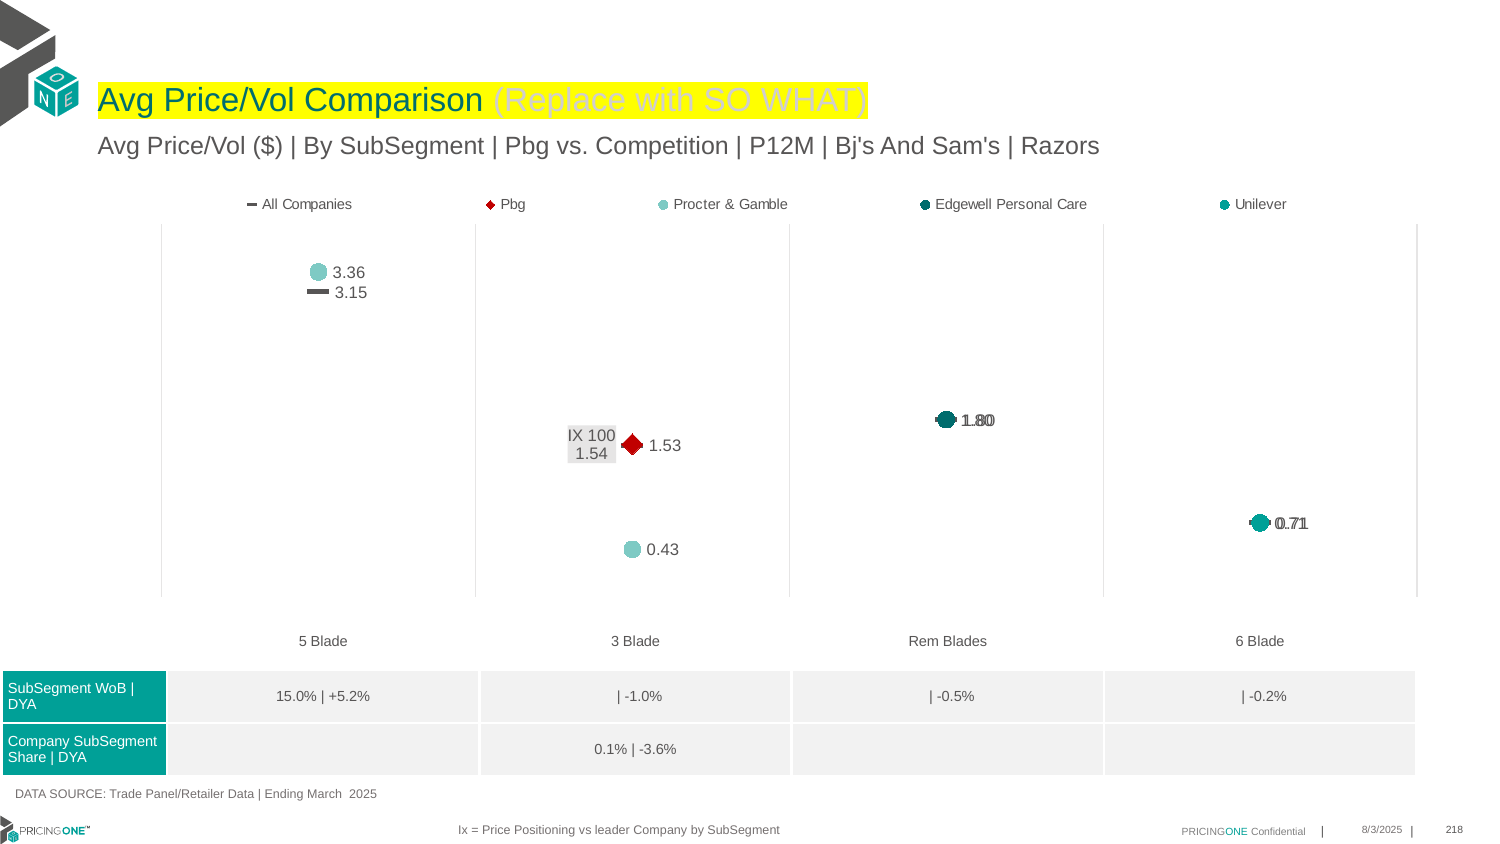

# Avg Price/Vol Comparison (Replace with SO WHAT)
Avg Price/Vol ($) | By SubSegment | Pbg vs. Competition | P12M | Bj's And Sam's | Razors

### Chart

| Category | All Companies | Pbg | Procter & Gamble | Edgewell Personal Care | Unilever |
|---|---|---|---|---|---|
| None | 3.15 | None | 3.36 | None | None |
| IX 100 | 1.53 | 1.54 | 0.43 | None | None |
| None | 1.8 | None | None | 1.8 | None |
| None | 0.71 | None | None | None | 0.71 |
|  | 5 Blade | 3 Blade | Rem Blades | 6 Blade |
| --- | --- | --- | --- | --- |
| SubSegment WoB | DYA | 15.0% | +5.2% | | -1.0% | | -0.5% | | -0.2% |
| Company SubSegment Share | DYA |  | 0.1% | -3.6% |  |  |
DATA SOURCE: Trade Panel/Retailer Data | Ending March  2025
Ix = Price Positioning vs leader Company by SubSegment
8/3/2025
218